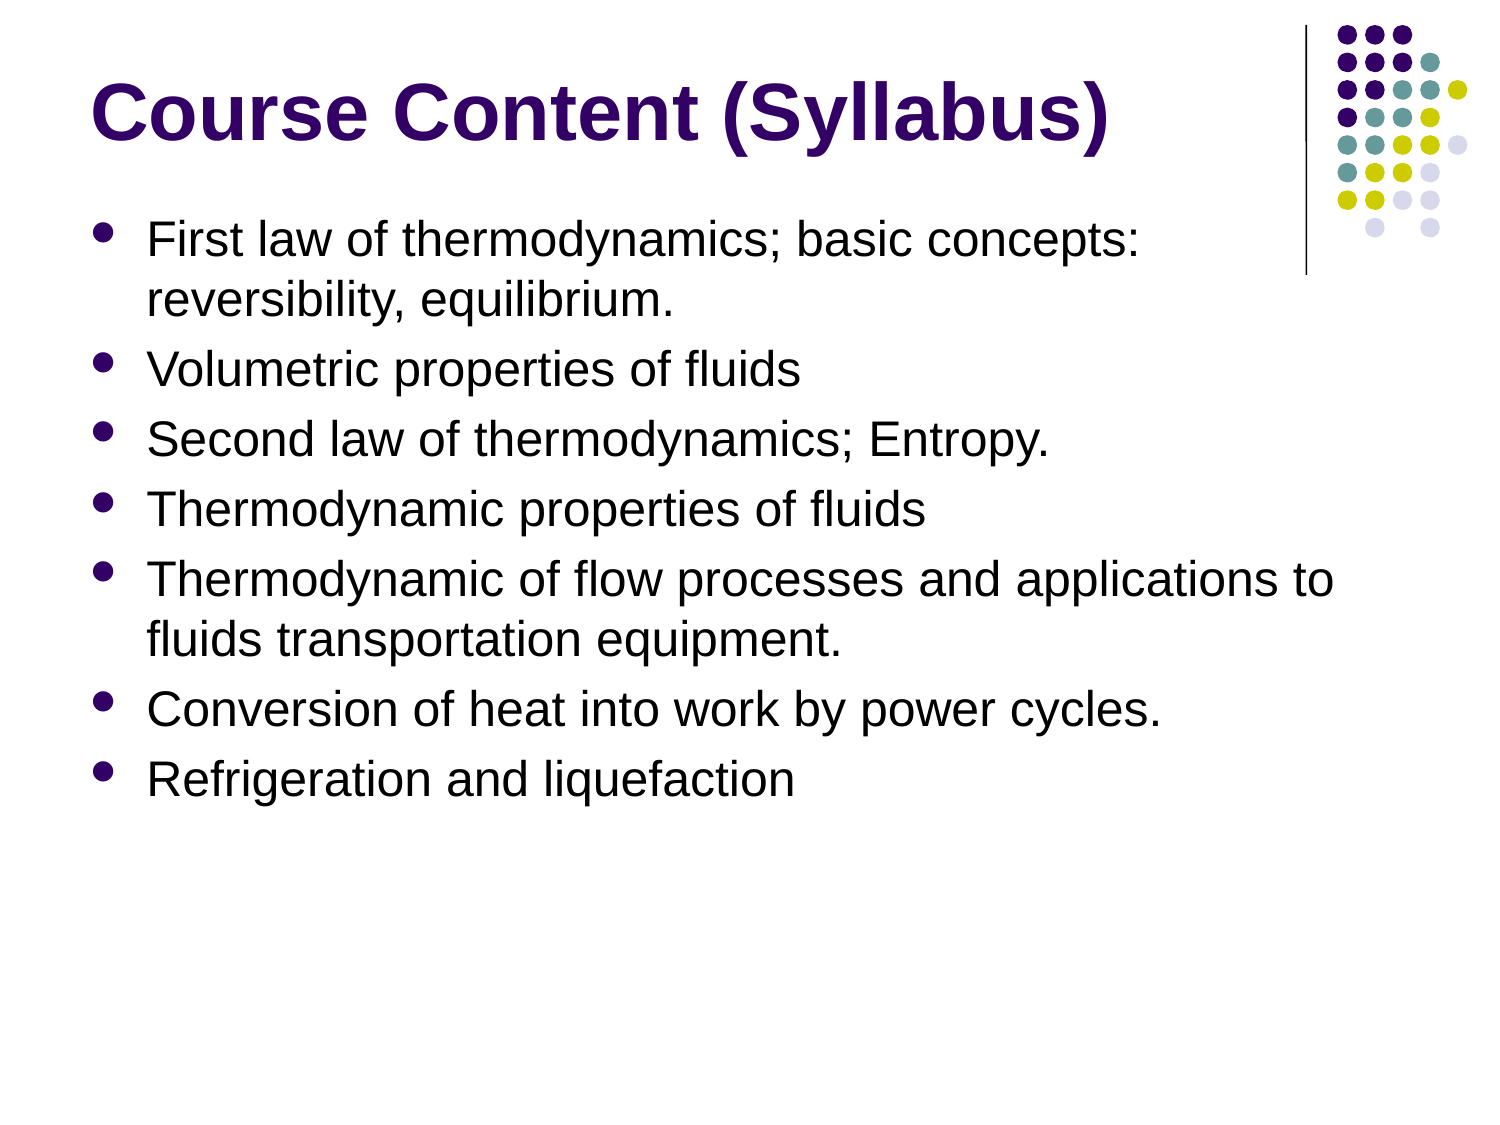

# Course Content (Syllabus)
First law of thermodynamics; basic concepts: reversibility, equilibrium.
Volumetric properties of fluids
Second law of thermodynamics; Entropy.
Thermodynamic properties of fluids
Thermodynamic of flow processes and applications to fluids transportation equipment.
Conversion of heat into work by power cycles.
Refrigeration and liquefaction